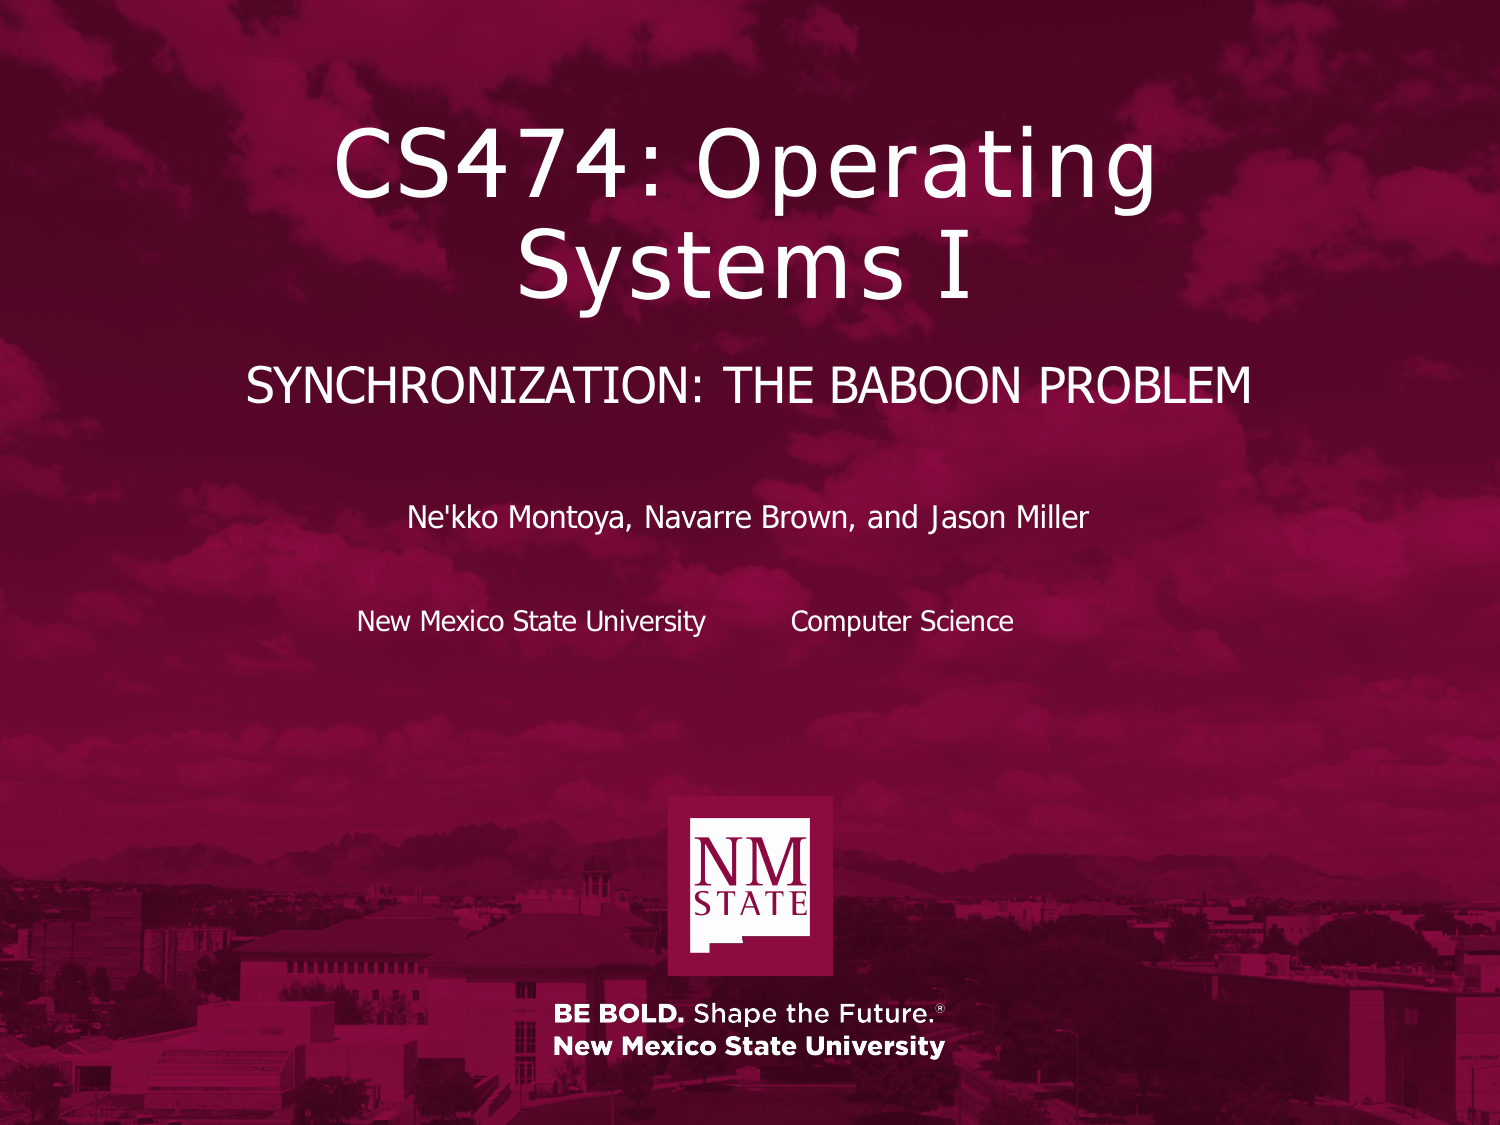

# CS474: Operating Systems I
Synchronization: The Baboon problem
Ne'kko Montoya, Navarre Brown, and Jason Miller
New Mexico State University
Computer Science